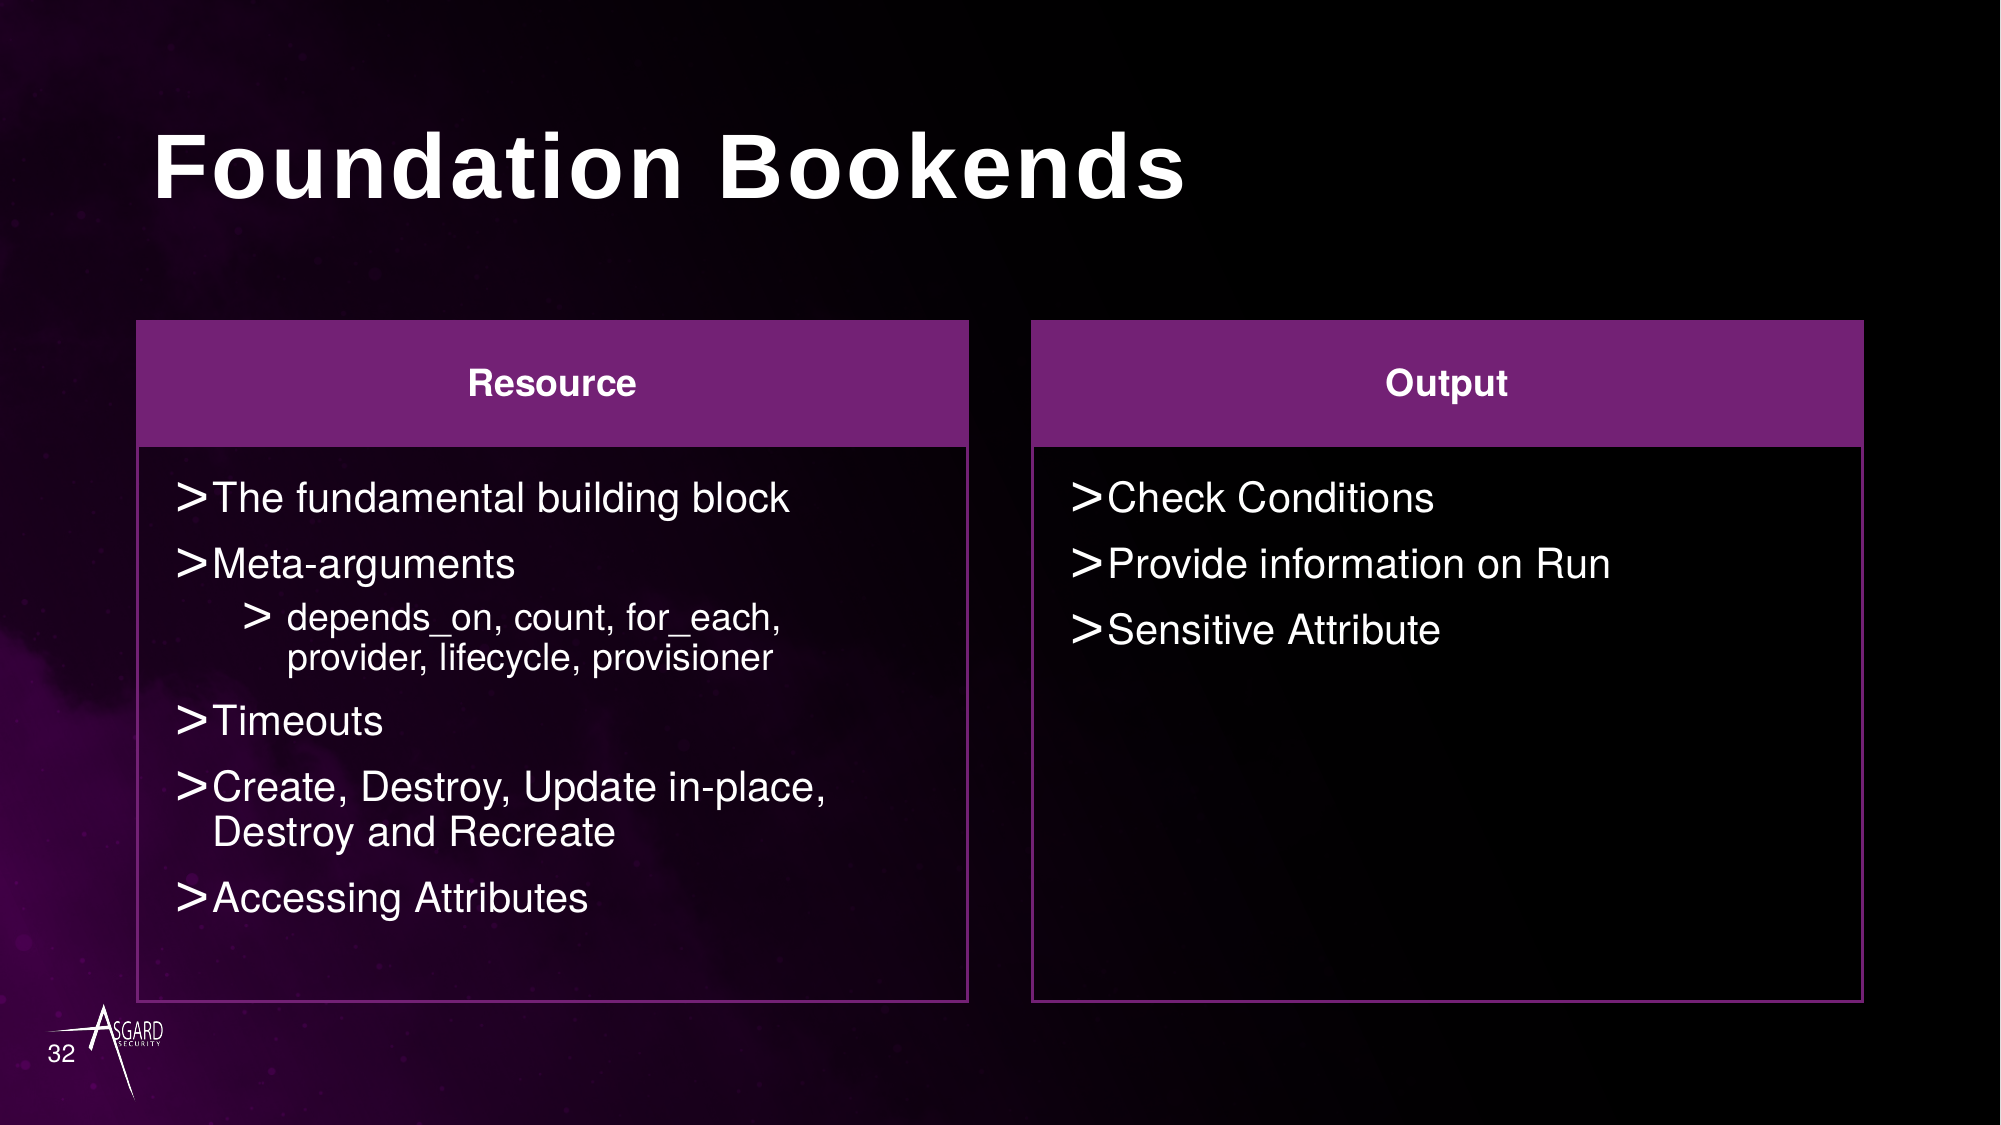

# Foundation Bookends
Resource
Output
The fundamental building block
Meta-arguments
depends_on, count, for_each, provider, lifecycle, provisioner
Timeouts
Create, Destroy, Update in-place, Destroy and Recreate
Accessing Attributes
Check Conditions
Provide information on Run
Sensitive Attribute